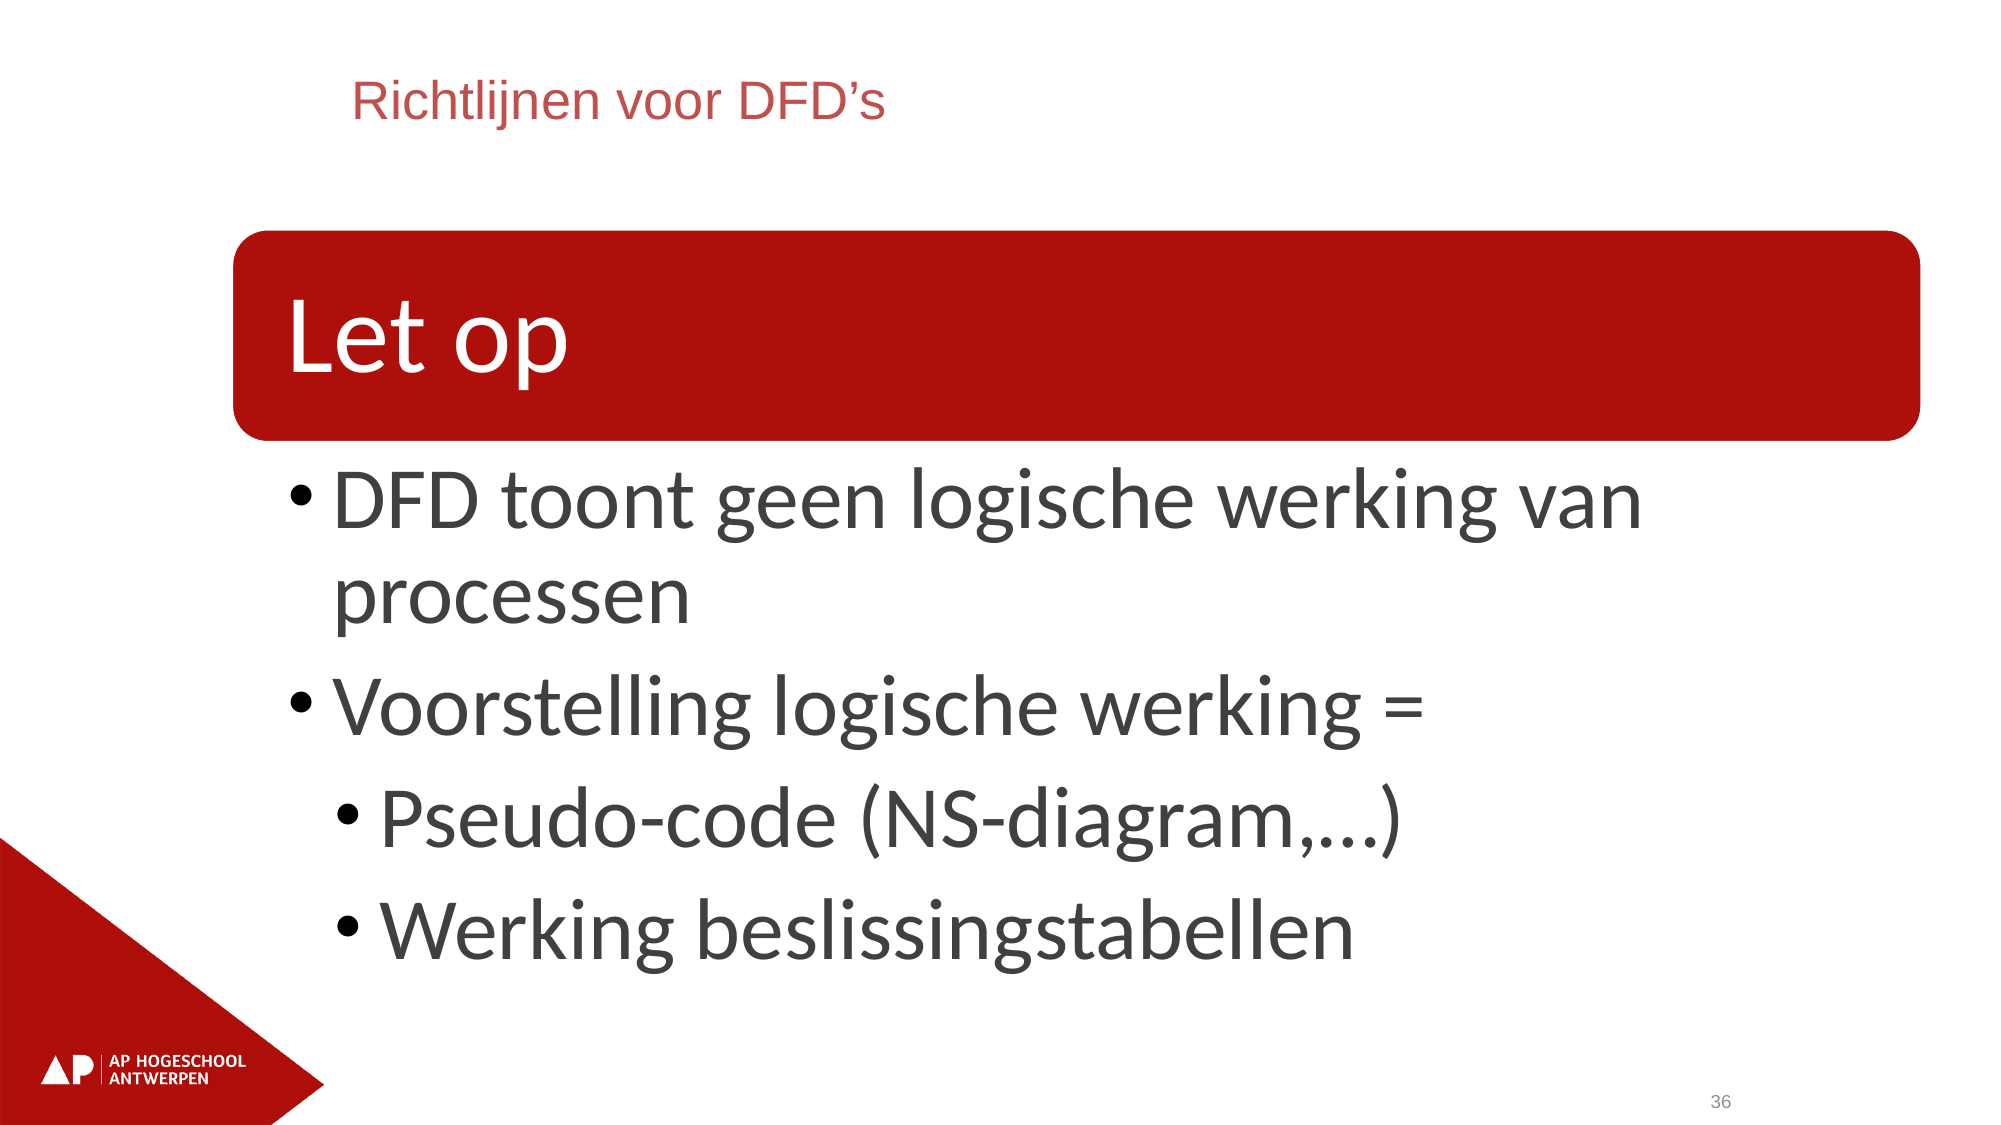

Richtlijnen voor DFD’s

Let op
DFD toont geen logische werking van processen
Voorstelling logische werking =
Pseudo-code (NS-diagram,…)
Werking beslissingstabellen
36